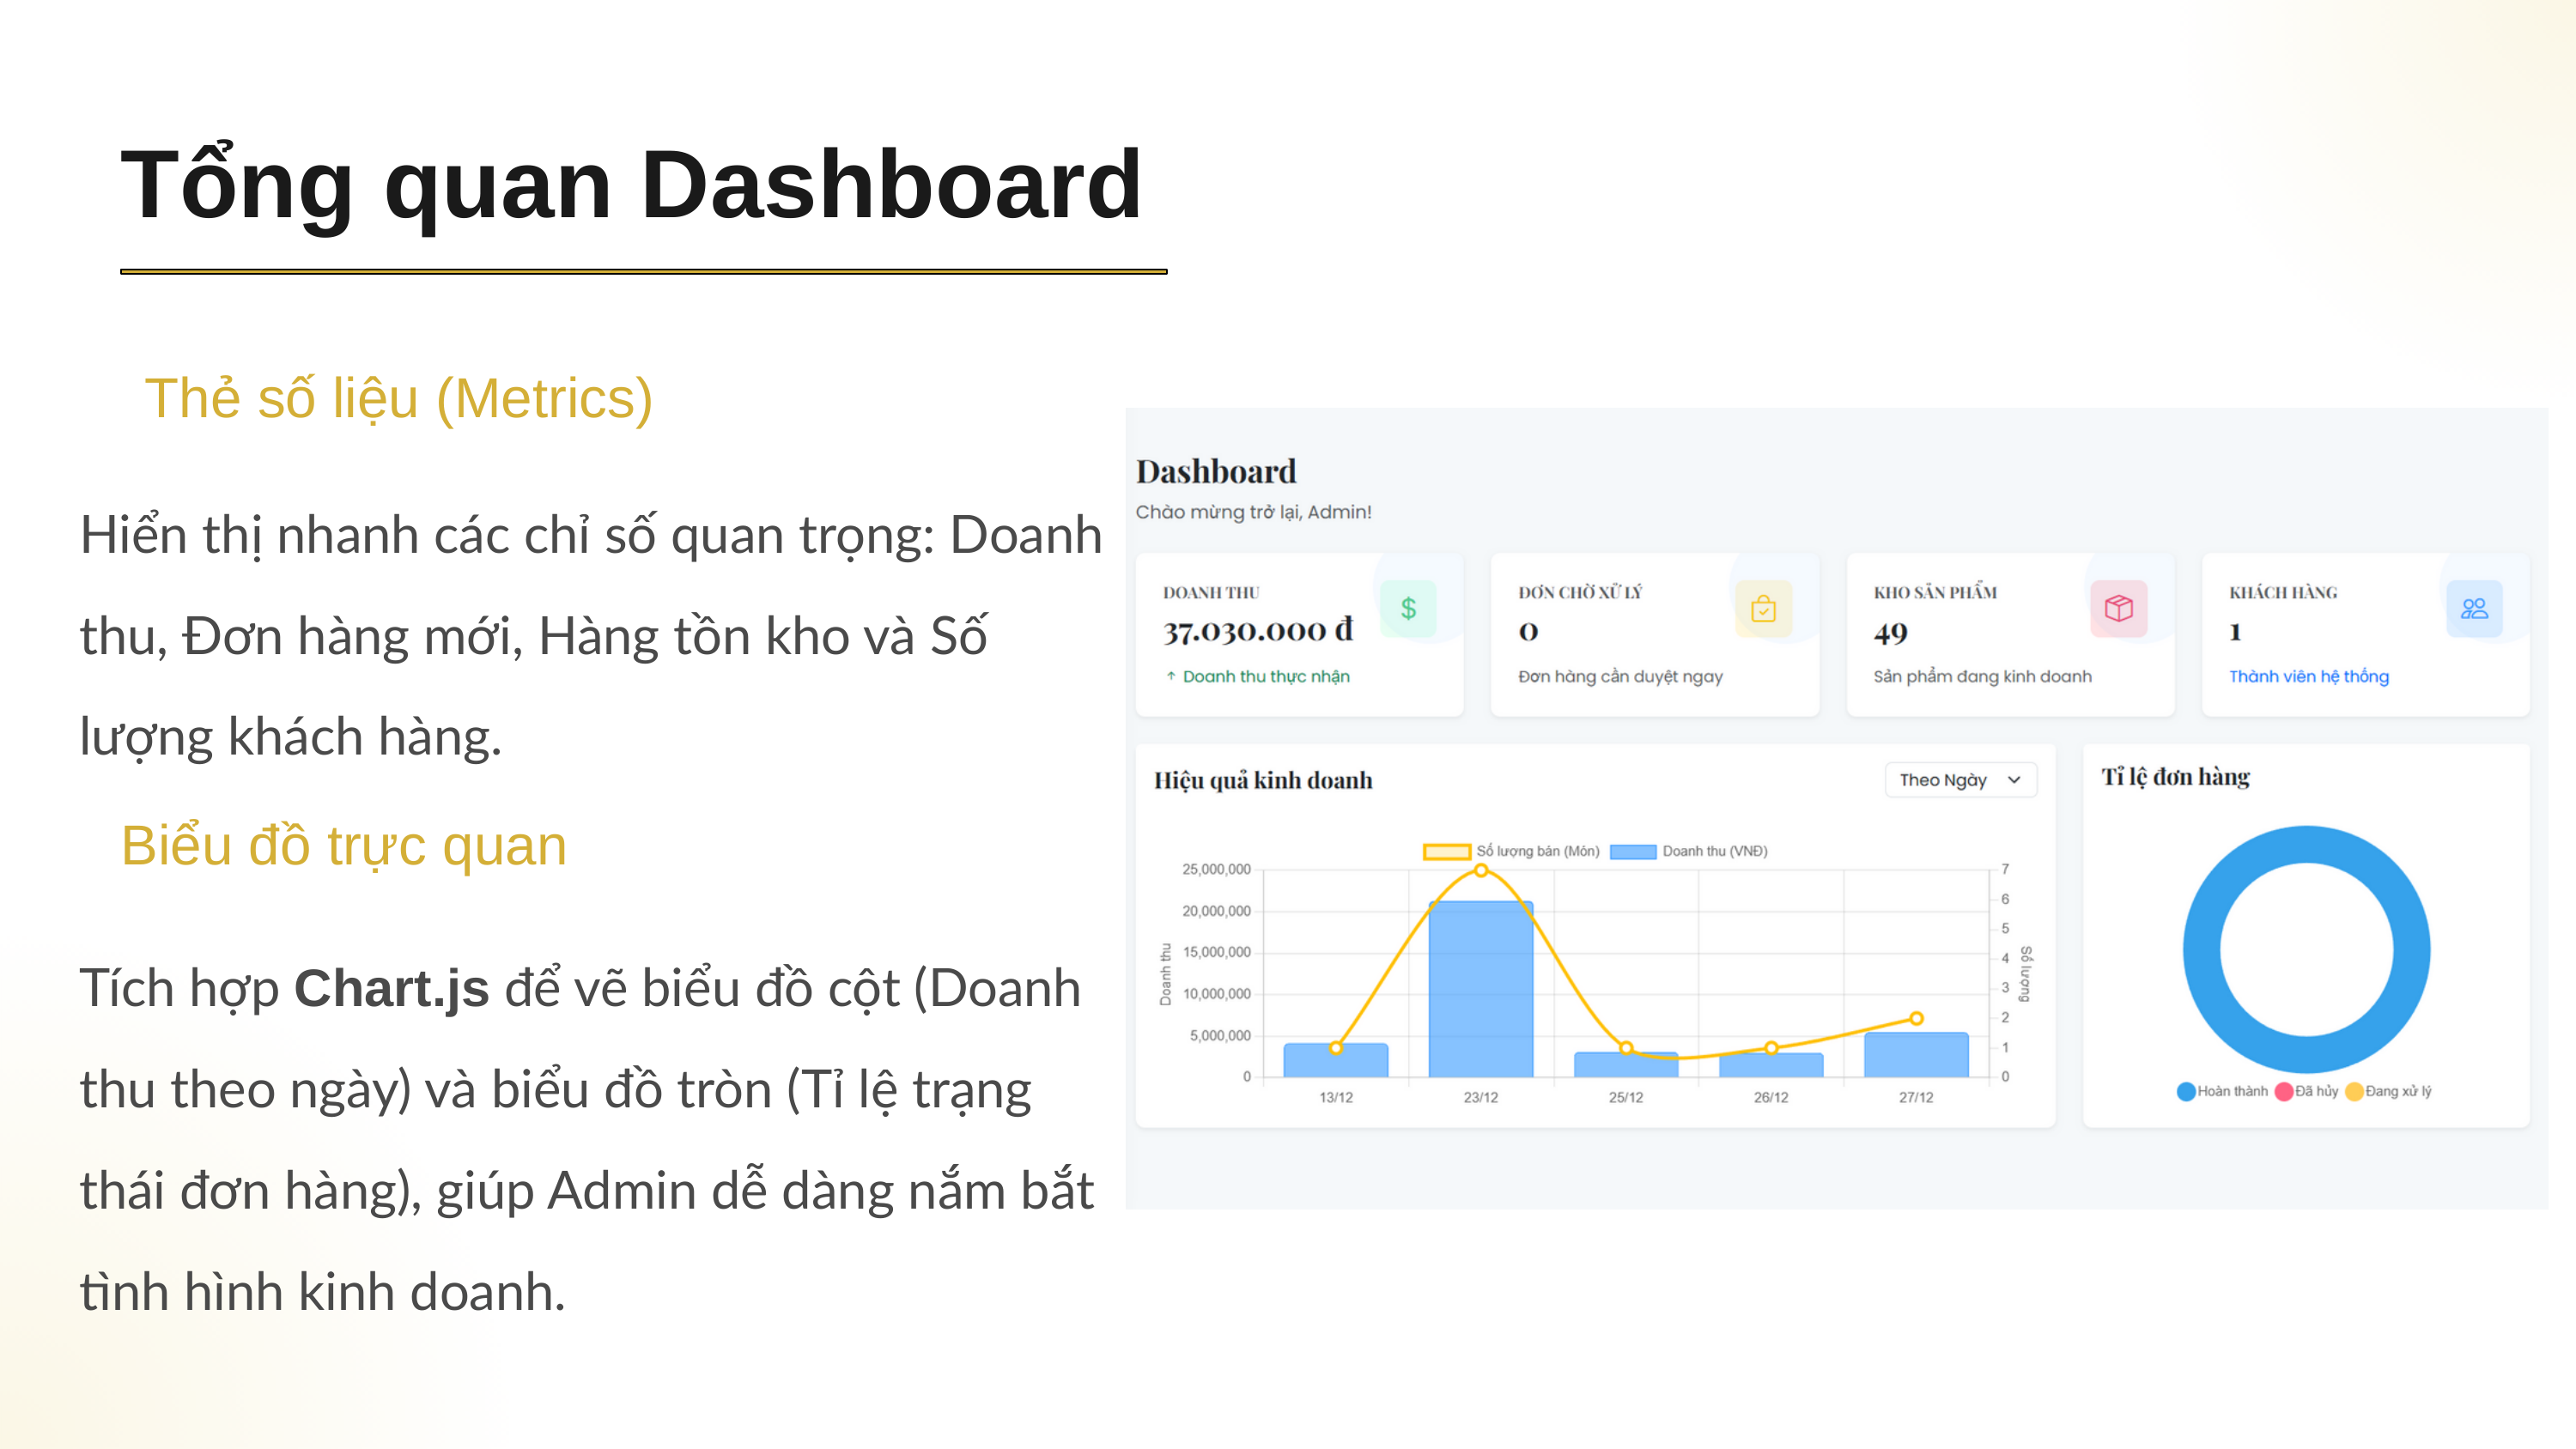

Tổng quan Dashboard

Thẻ số liệu (Metrics)

Hiển thị nhanh các chỉ số quan trọng: Doanh thu, Đơn hàng mới, Hàng tồn kho và Số lượng khách hàng.
Biểu đồ trực quan
Tích hợp Chart.js để vẽ biểu đồ cột (Doanh thu theo ngày) và biểu đồ tròn (Tỉ lệ trạng thái đơn hàng), giúp Admin dễ dàng nắm bắt tình hình kinh doanh.